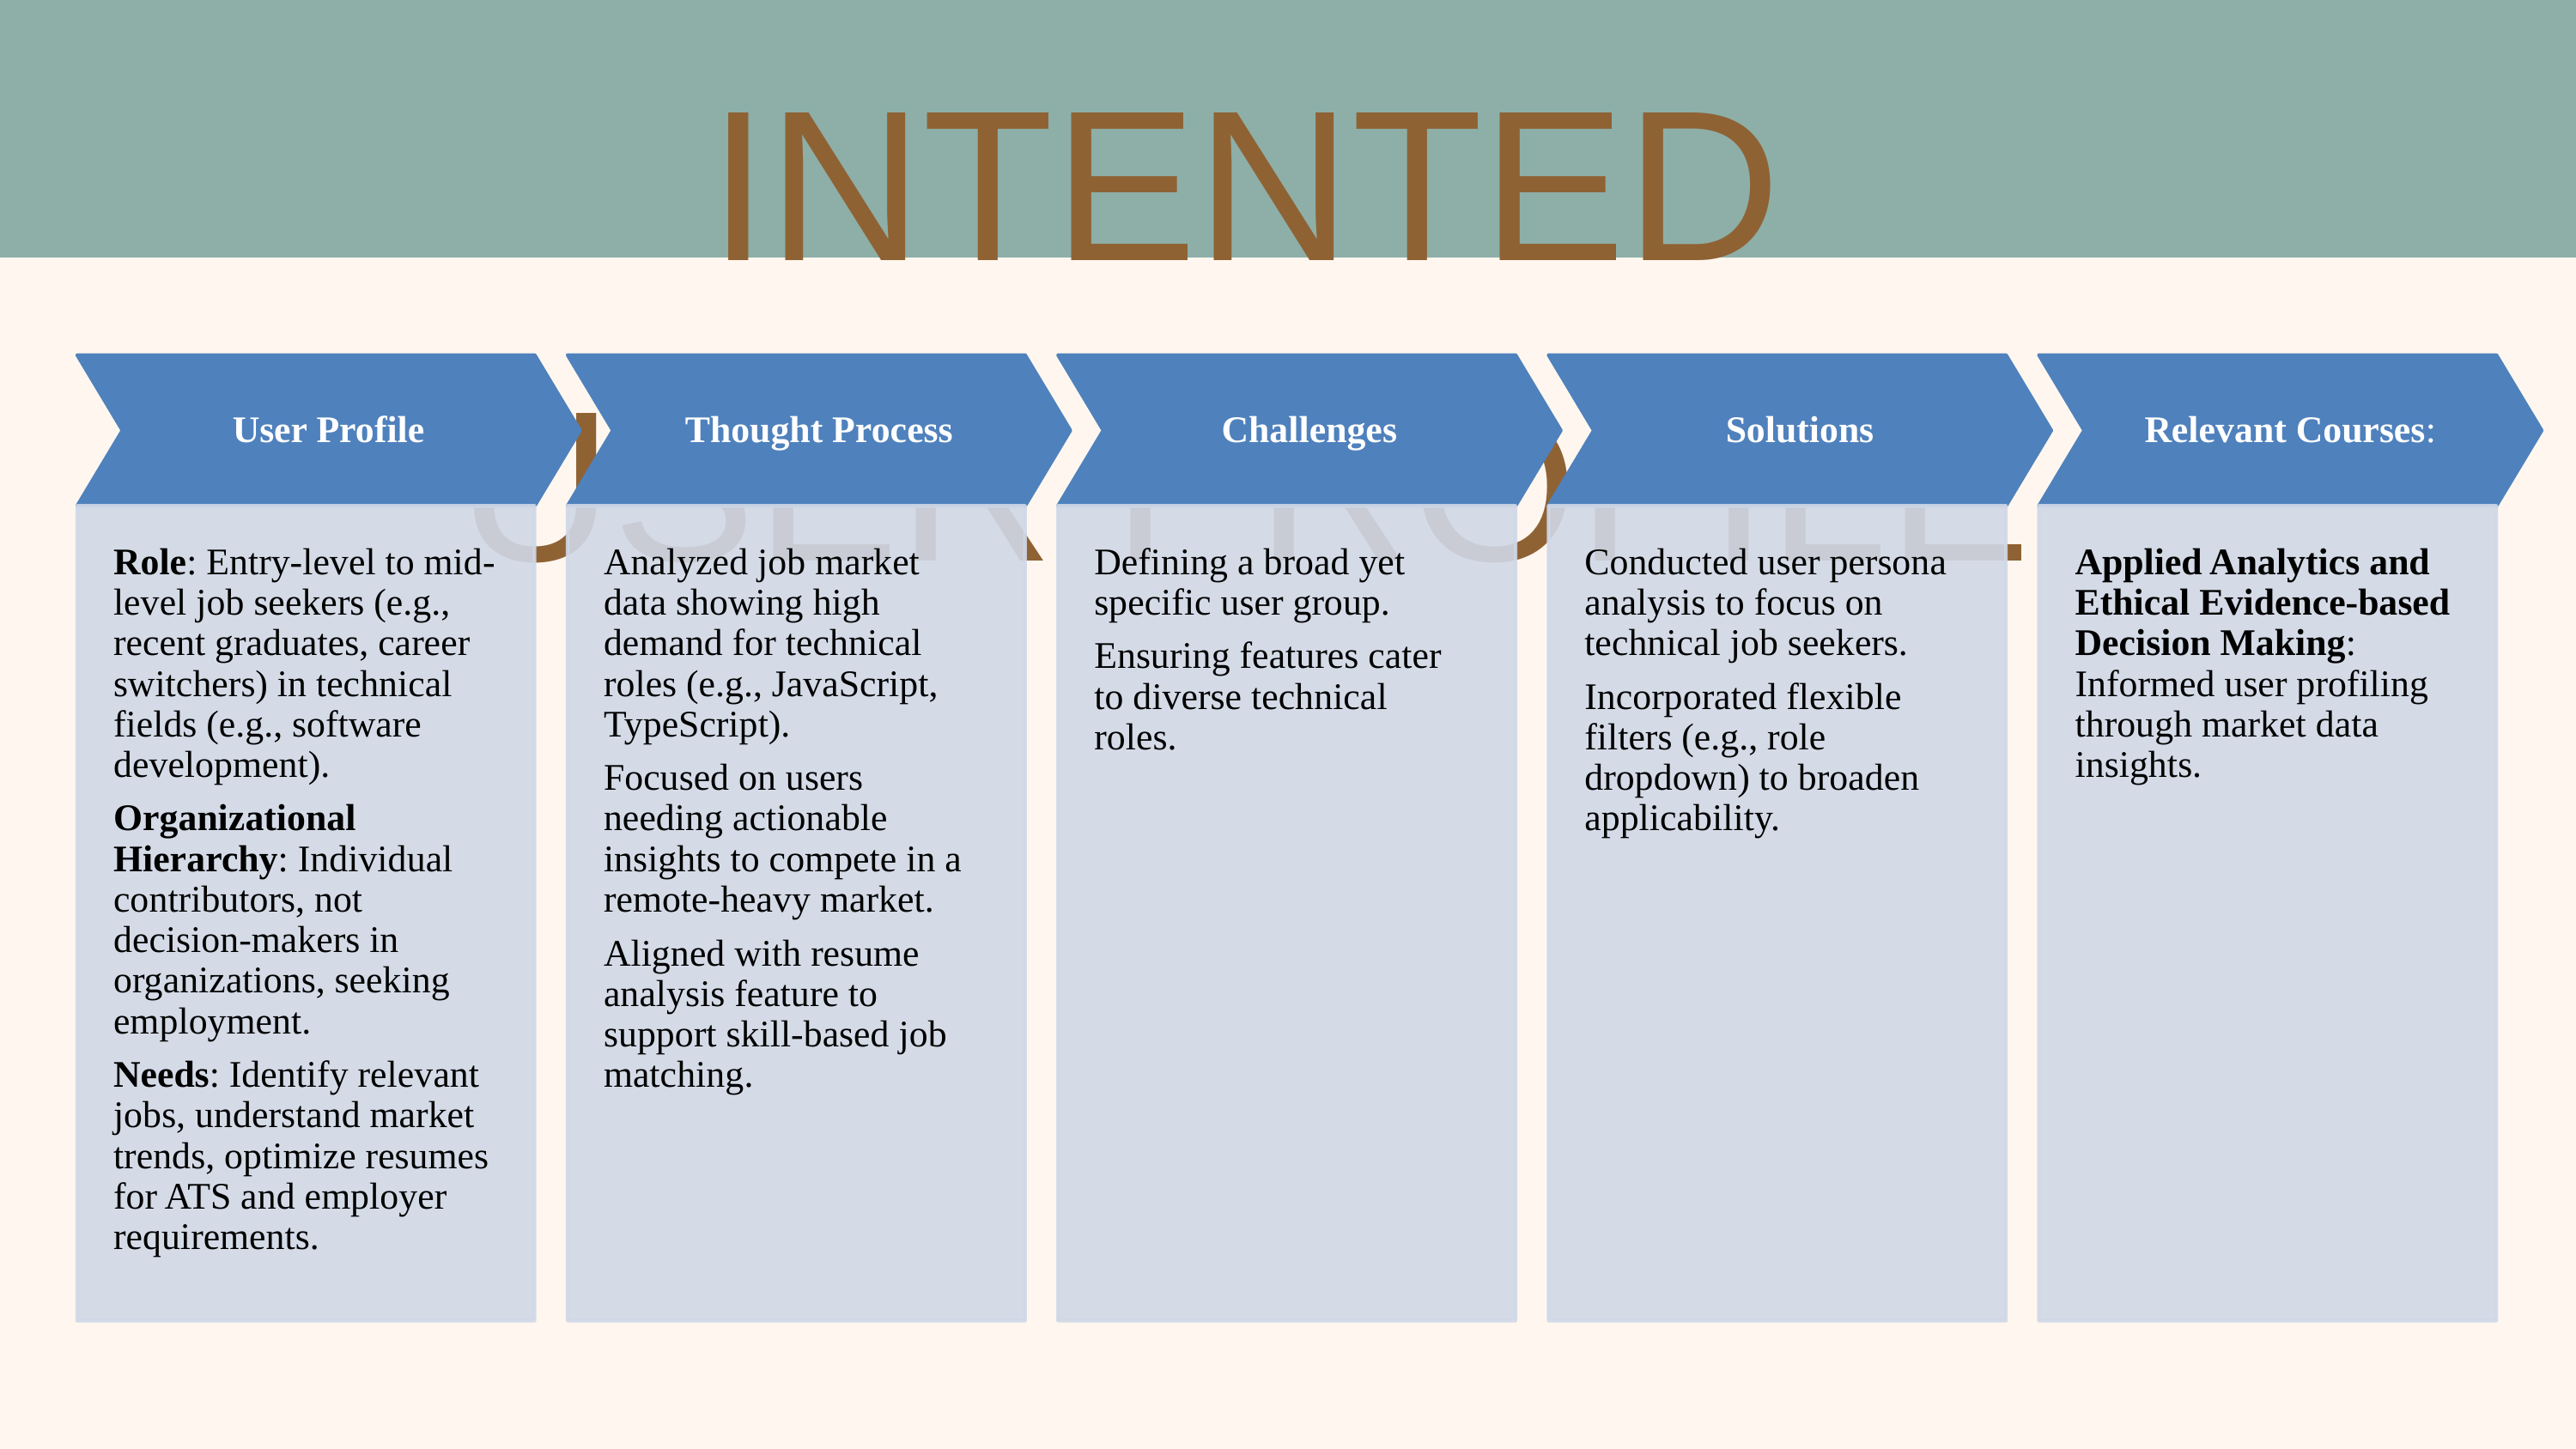

INTENTED USER PROFILE
User Profile
Role: Entry-level to mid-level job seekers (e.g., recent graduates, career switchers) in technical fields (e.g., software development).
Organizational Hierarchy: Individual contributors, not decision-makers in organizations, seeking employment.
Needs: Identify relevant jobs, understand market trends, optimize resumes for ATS and employer requirements.
Thought Process
Analyzed job market data showing high demand for technical roles (e.g., JavaScript, TypeScript).
Focused on users needing actionable insights to compete in a remote-heavy market.
Aligned with resume analysis feature to support skill-based job matching.
Challenges
Defining a broad yet specific user group.
Ensuring features cater to diverse technical roles.
Solutions
Conducted user persona analysis to focus on technical job seekers.
Incorporated flexible filters (e.g., role dropdown) to broaden applicability.
Relevant Courses:
Applied Analytics and Ethical Evidence-based Decision Making: Informed user profiling through market data insights.